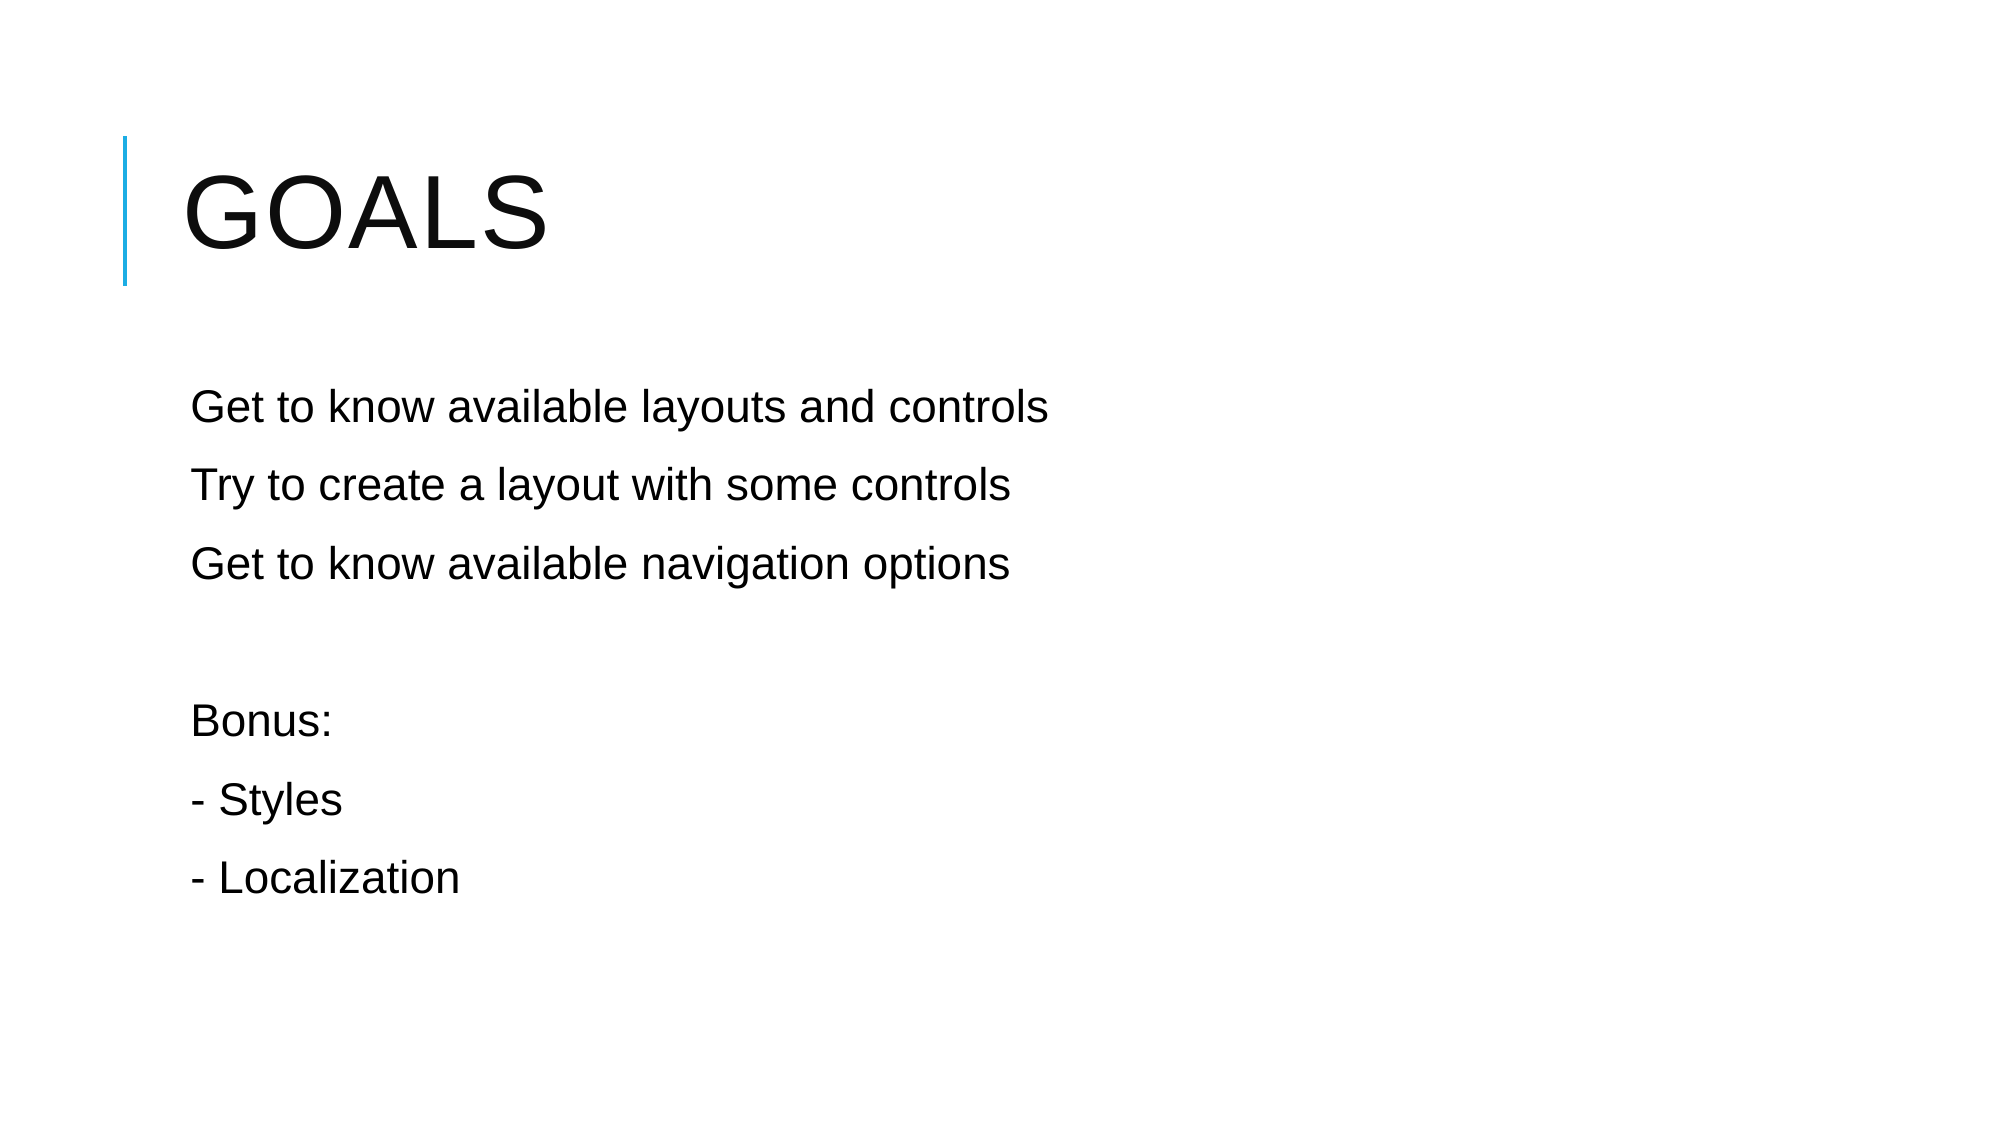

# Goals
Get to know available layouts and controls
Try to create a layout with some controls
Get to know available navigation options

Bonus:
- Styles
- Localization